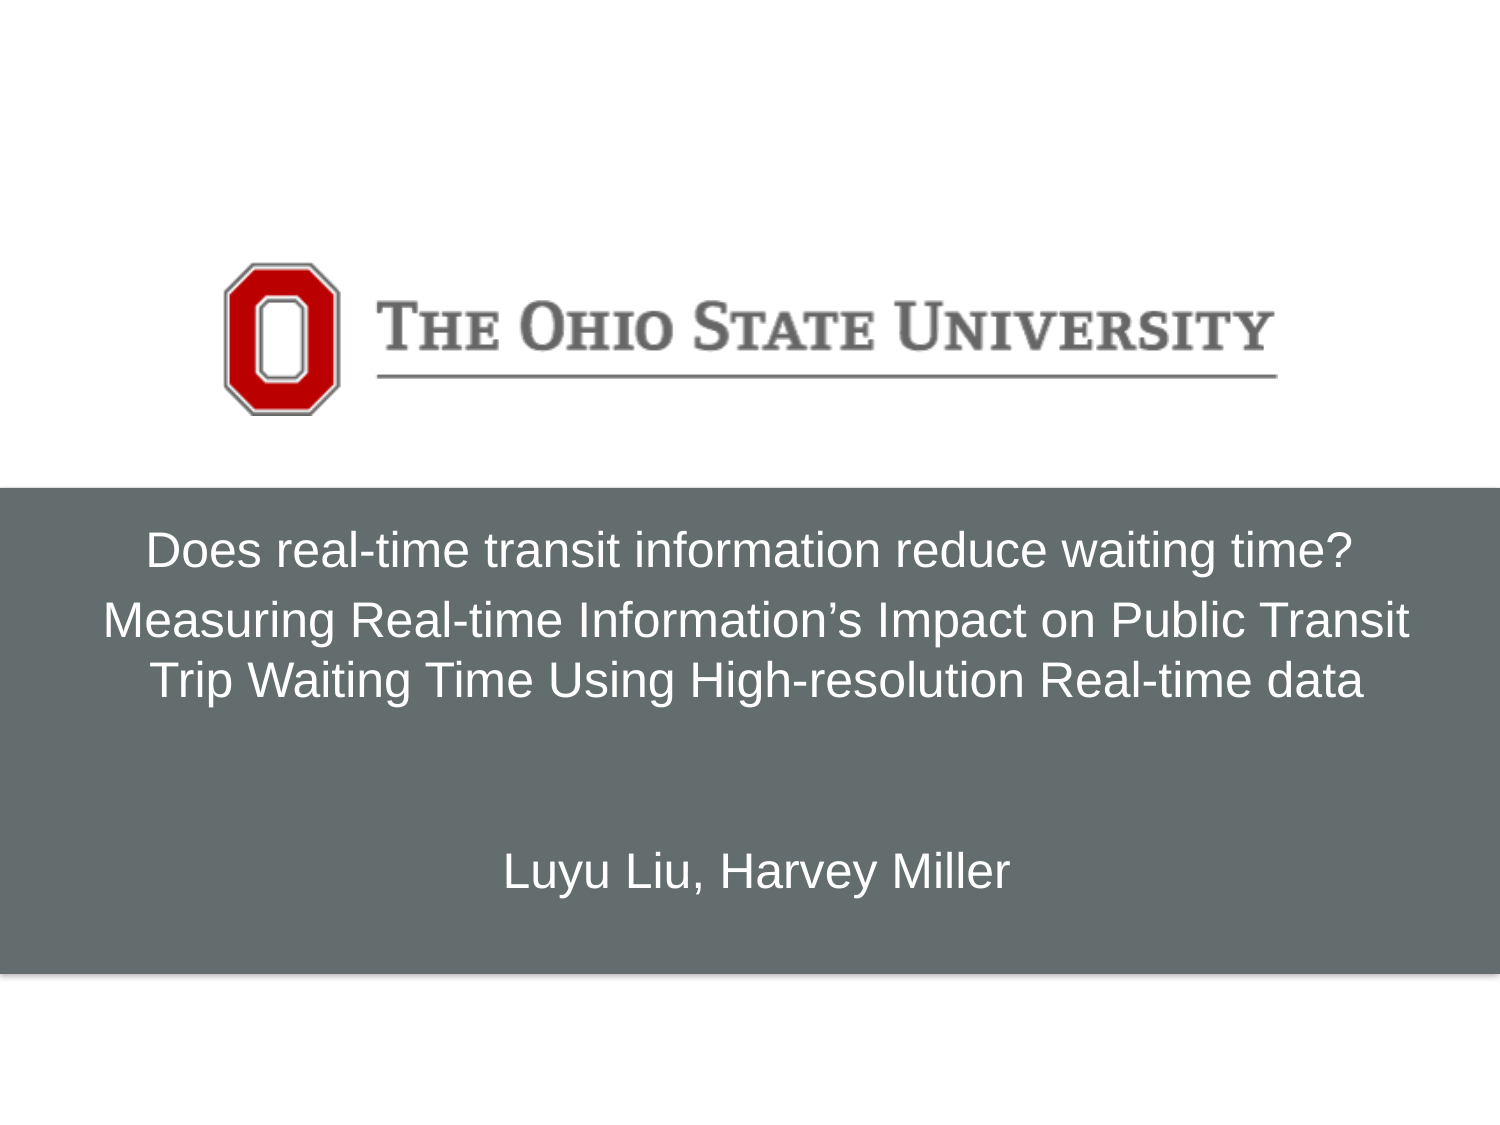

Does real-time transit information reduce waiting time?
Measuring Real-time Information’s Impact on Public Transit Trip Waiting Time Using High-resolution Real-time data
Luyu Liu, Harvey Miller